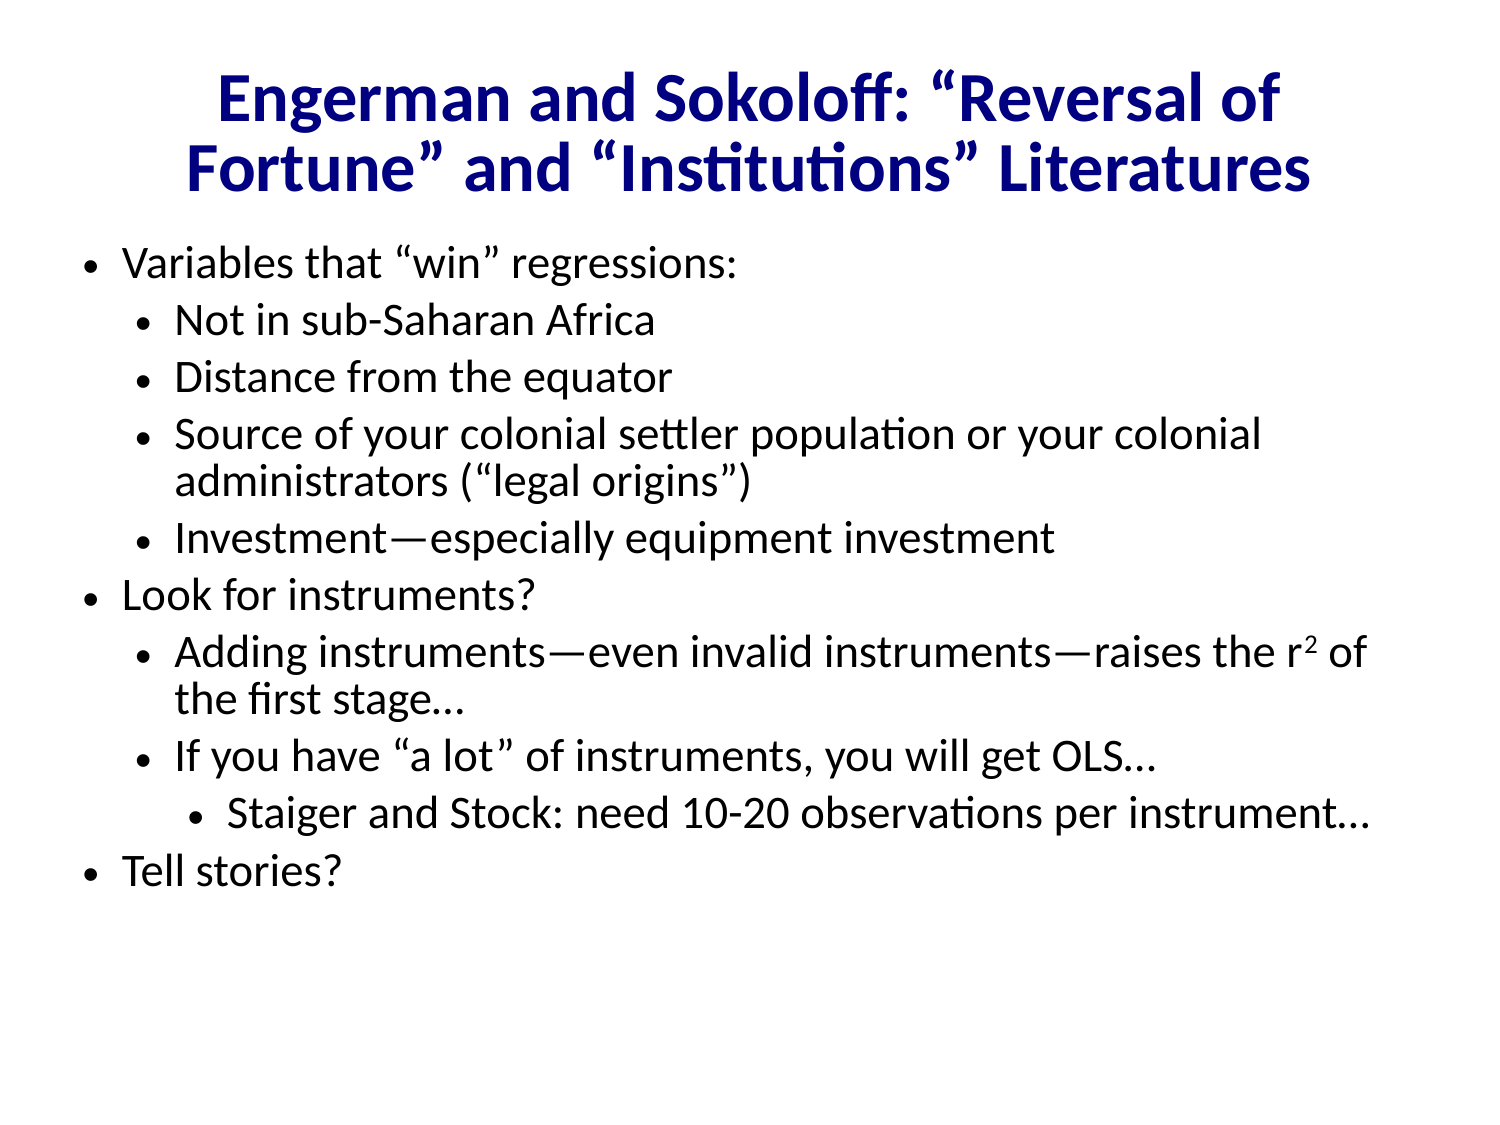

Engerman and Sokoloff: “Reversal of Fortune” and “Institutions” Literatures
Variables that “win” regressions:
Not in sub-Saharan Africa
Distance from the equator
Source of your colonial settler population or your colonial administrators (“legal origins”)
Investment—especially equipment investment
Look for instruments?
Adding instruments—even invalid instruments—raises the r2 of the first stage…
If you have “a lot” of instruments, you will get OLS…
Staiger and Stock: need 10-20 observations per instrument…
Tell stories?